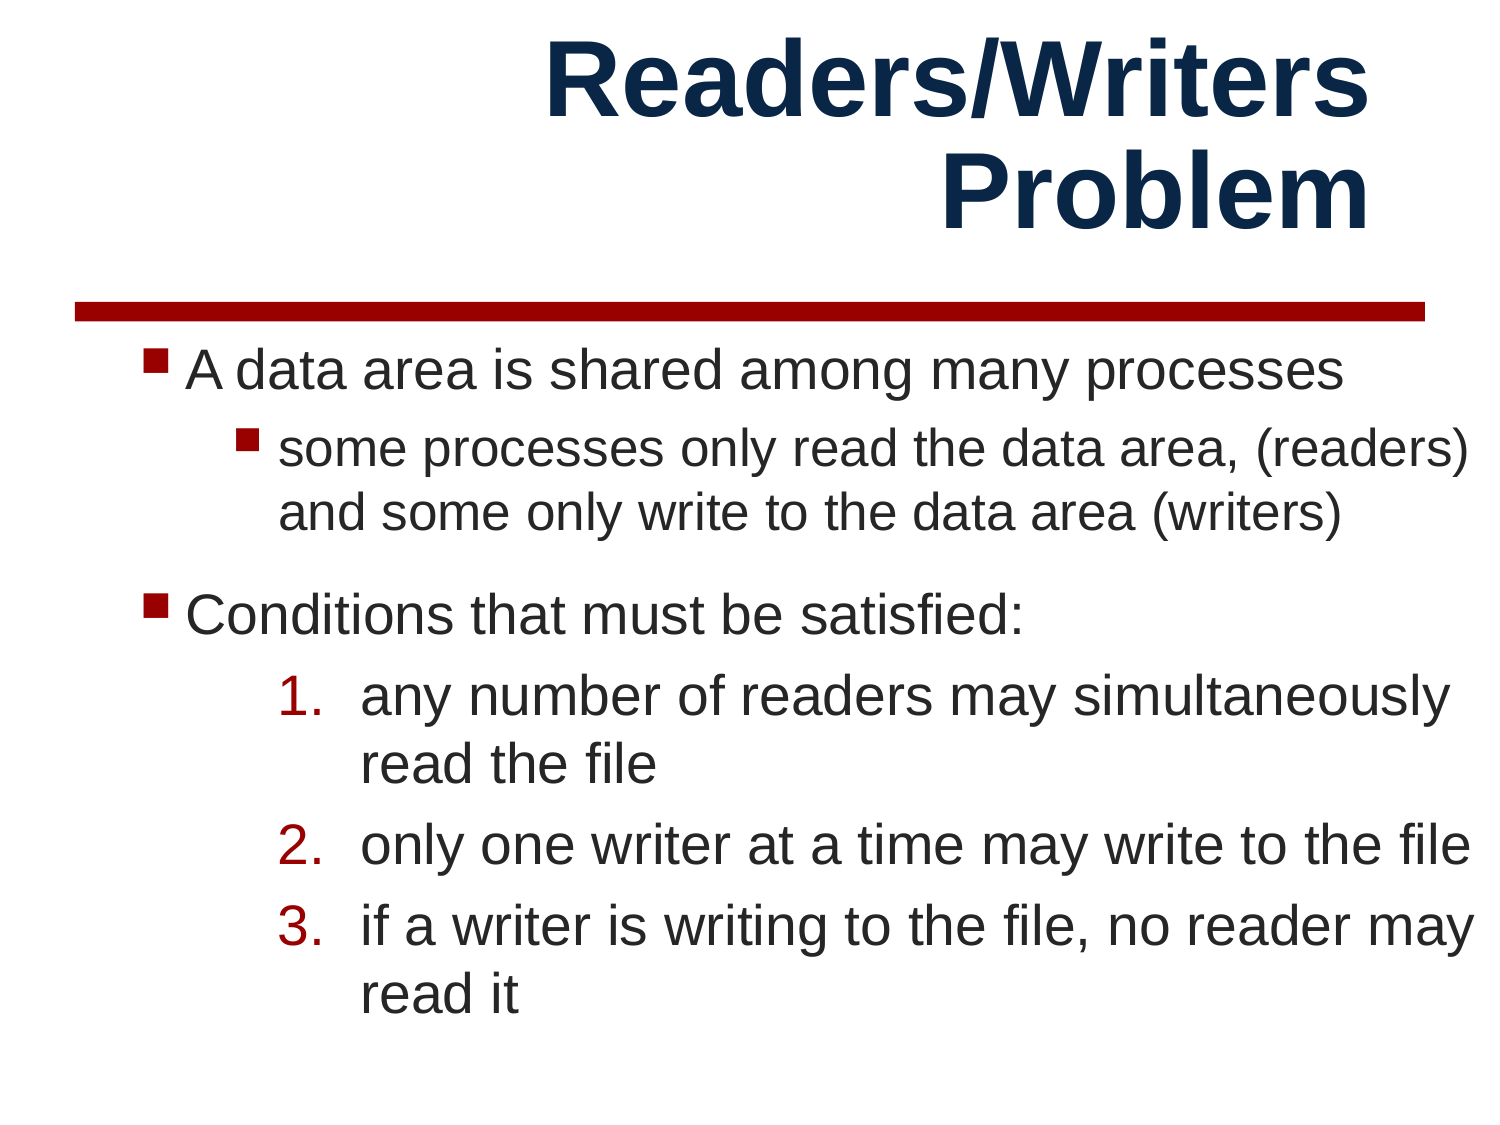

# Readers/Writers Problem
A data area is shared among many processes
some processes only read the data area, (readers) and some only write to the data area (writers)
Conditions that must be satisfied:
any number of readers may simultaneously read the file
only one writer at a time may write to the file
if a writer is writing to the file, no reader may read it